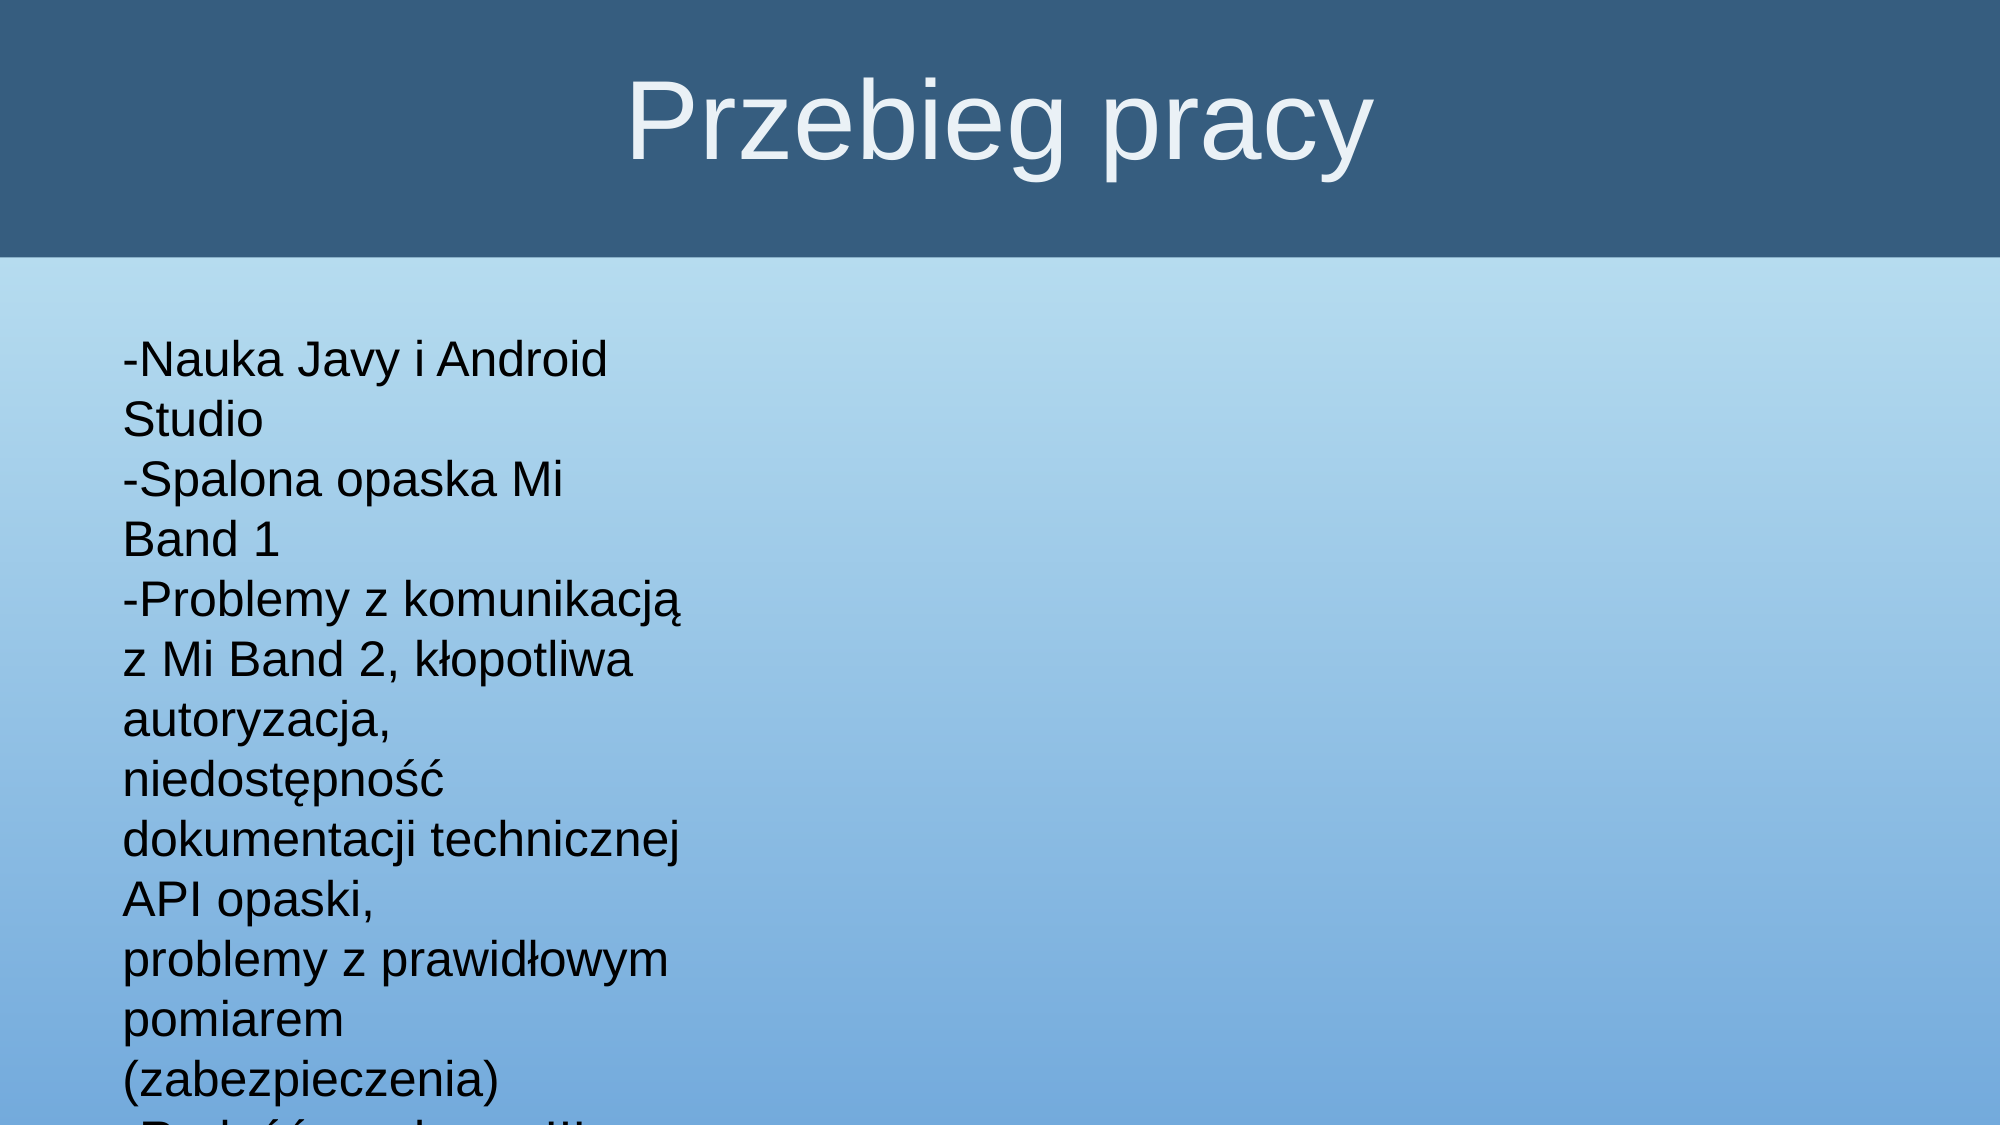

Przebieg pracy
-Nauka Javy i Android Studio
-Spalona opaska Mi Band 1
-Problemy z komunikacją z Mi Band 2, kłopotliwa autoryzacja, niedostępność dokumentacji technicznej API opaski,
problemy z prawidłowym pomiarem (zabezpieczenia)
-Radość z sukcesu!!!